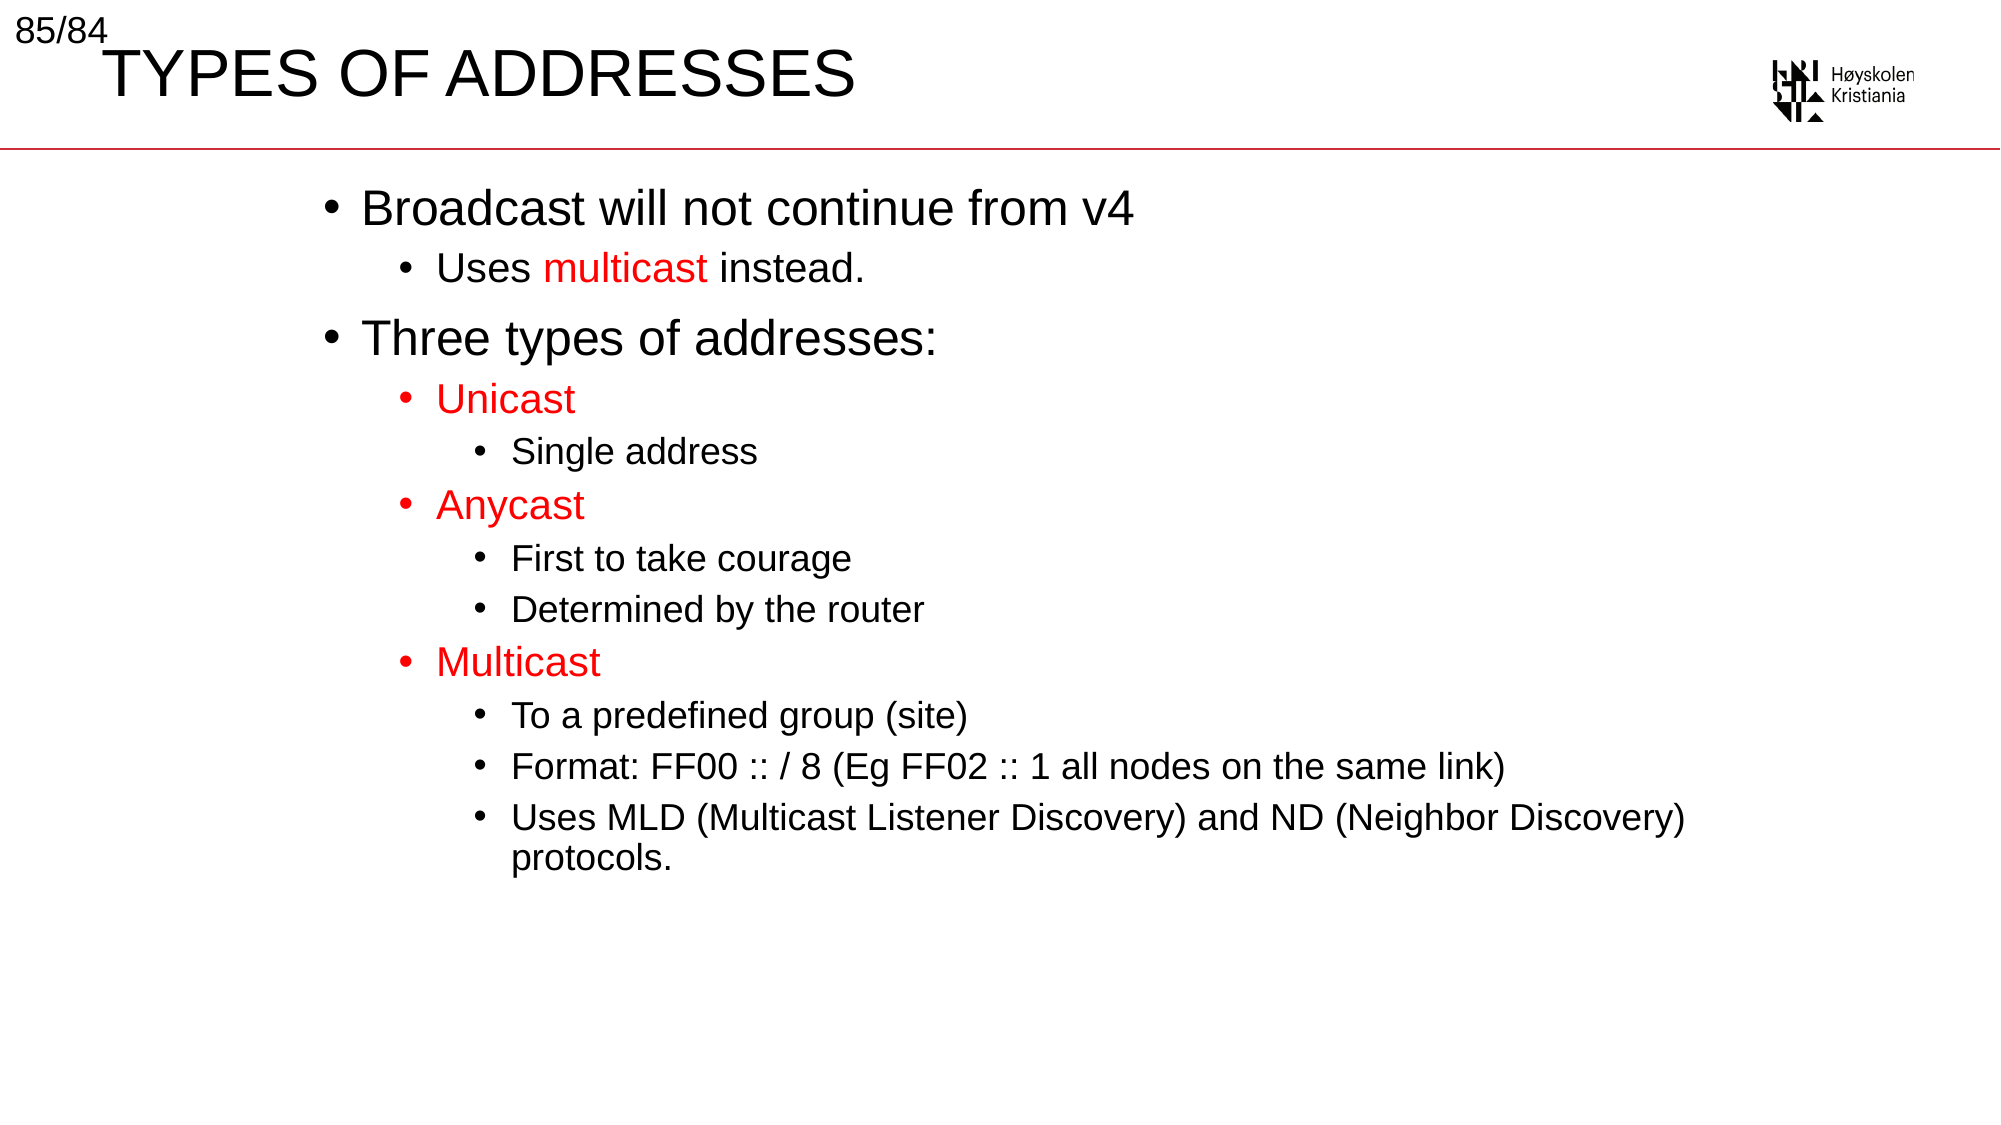

85/84
# TYPES OF ADDRESSES
Broadcast will not continue from v4
Uses multicast instead.
Three types of addresses:
Unicast
Single address
Anycast
First to take courage
Determined by the router
Multicast
To a predefined group (site)
Format: FF00 :: / 8 (Eg FF02 :: 1 all nodes on the same link)
Uses MLD (Multicast Listener Discovery) and ND (Neighbor Discovery) protocols.